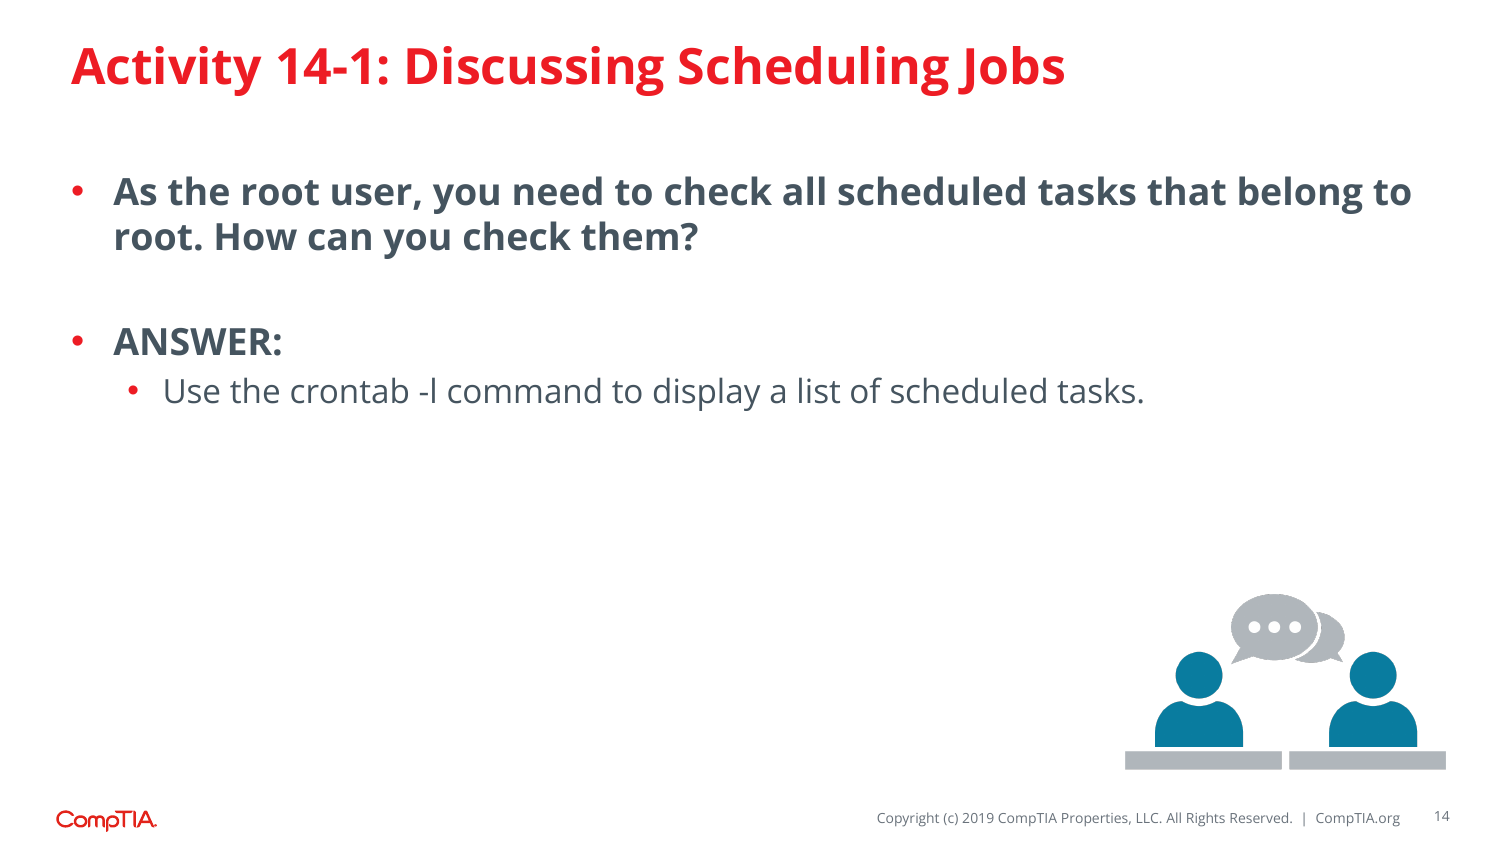

# Activity 14-1: Discussing Scheduling Jobs
As the root user, you need to check all scheduled tasks that belong to root. How can you check them?

ANSWER:
Use the crontab -l command to display a list of scheduled tasks.

14